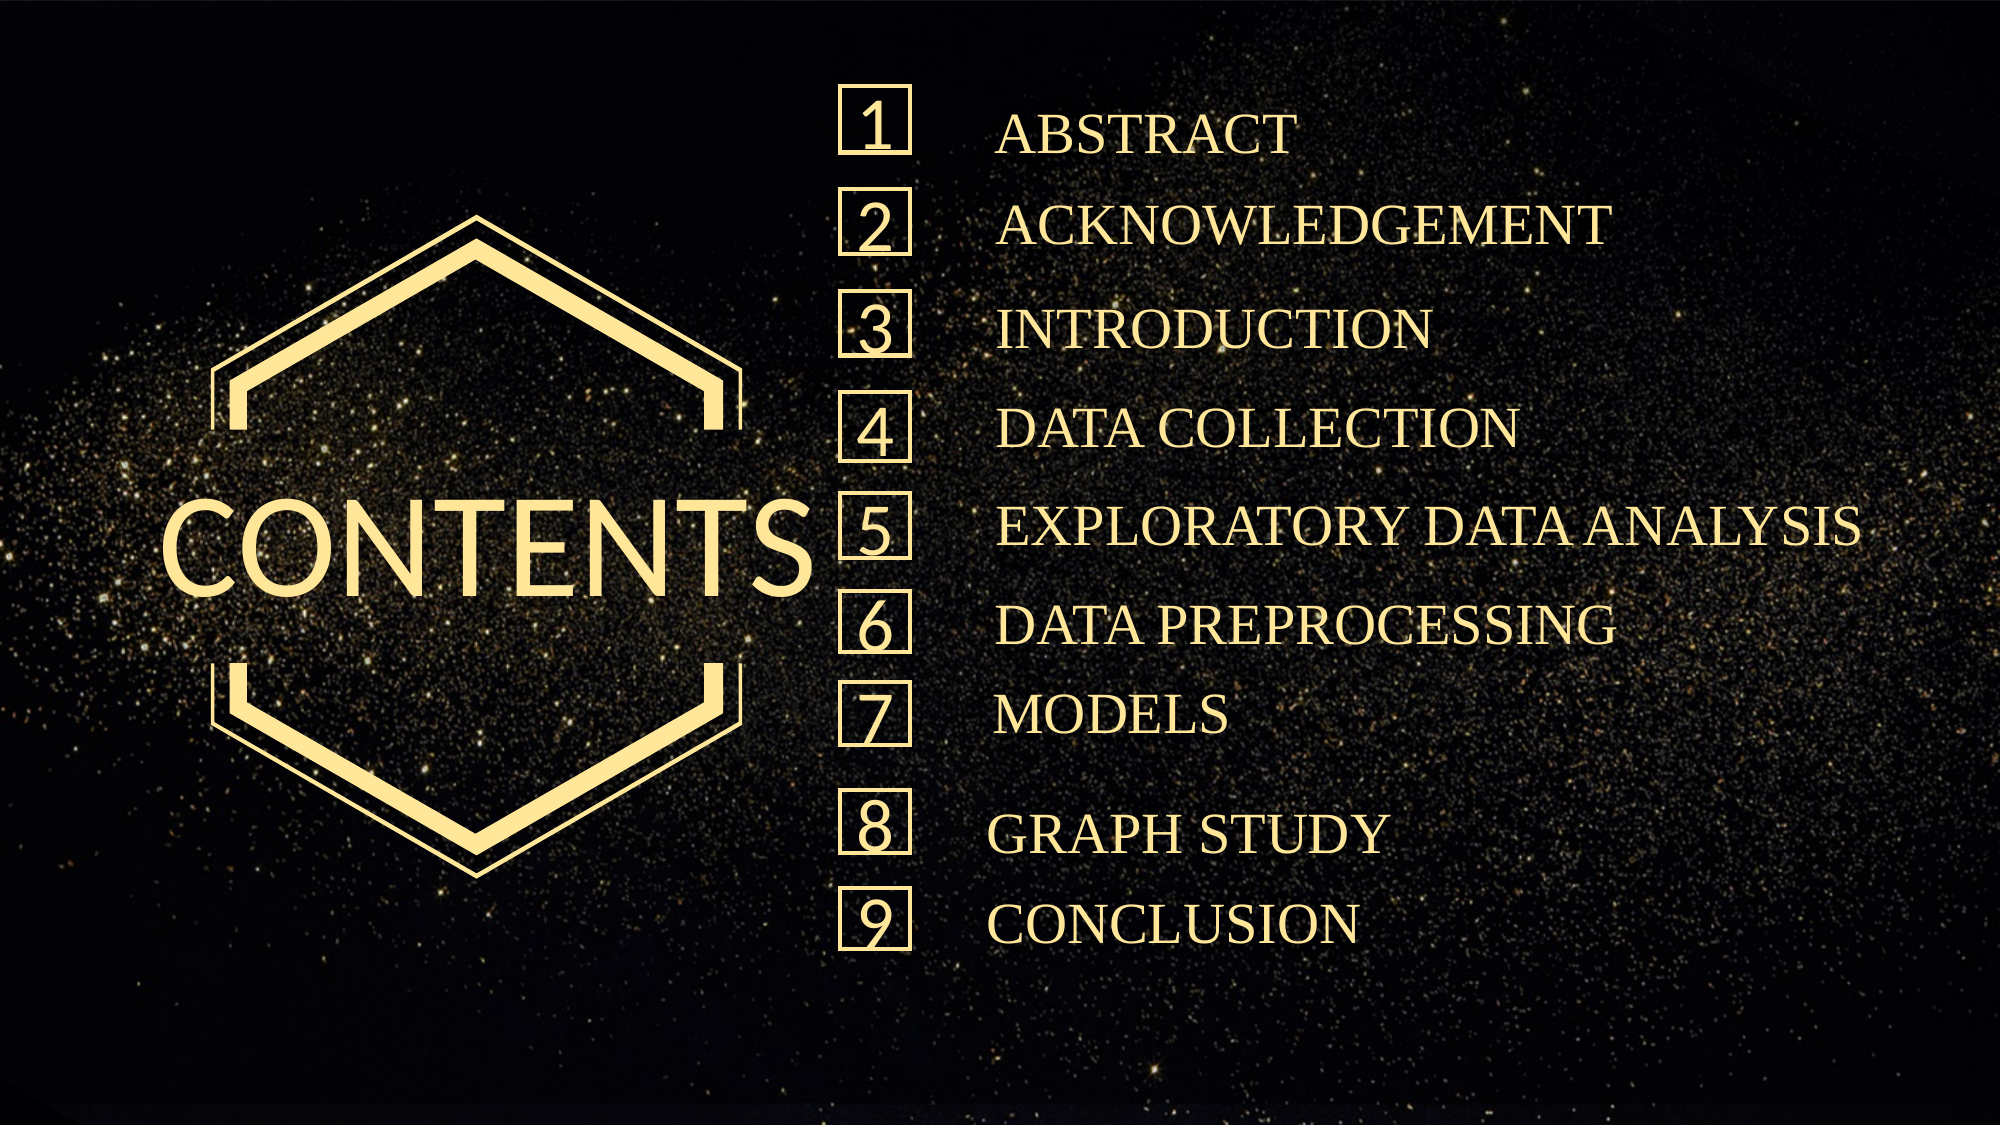

ABSTRACT
1
ACKNOWLEDGEMENT
2

INTRODUCTION
3
DATA COLLECTION
4
CONTENTS
EXPLORATORY DATA ANALYSIS
5
DATA PREPROCESSING
6

MODELS
7
GRAPH STUDY
8
CONCLUSION
9